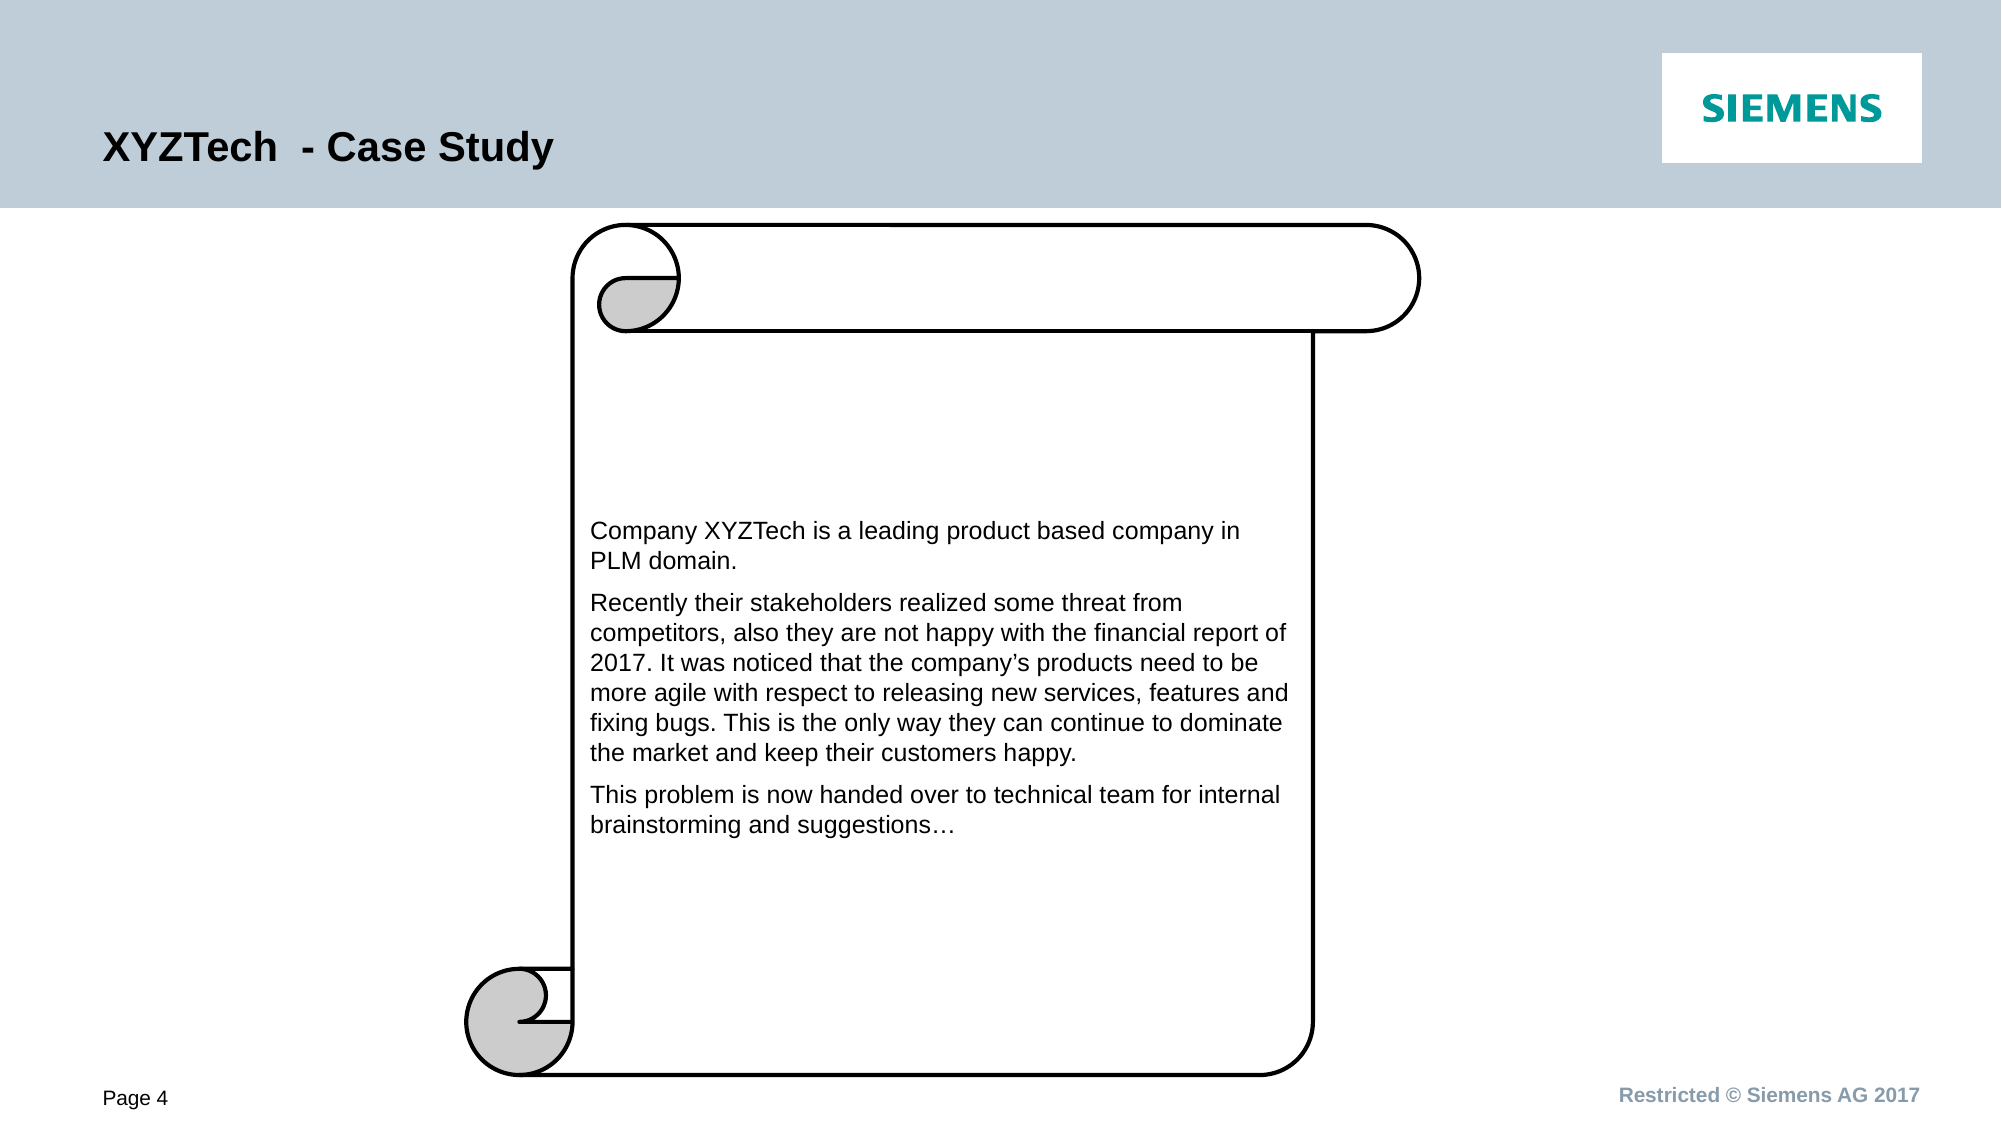

# XYZTech  - Case Study
Company XYZTech is a leading product based company in PLM domain.
Recently their stakeholders realized some threat from competitors, also they are not happy with the financial report of 2017. It was noticed that the company’s products need to be more agile with respect to releasing new services, features and fixing bugs. This is the only way they can continue to dominate the market and keep their customers happy.
This problem is now handed over to technical team for internal brainstorming and suggestions…